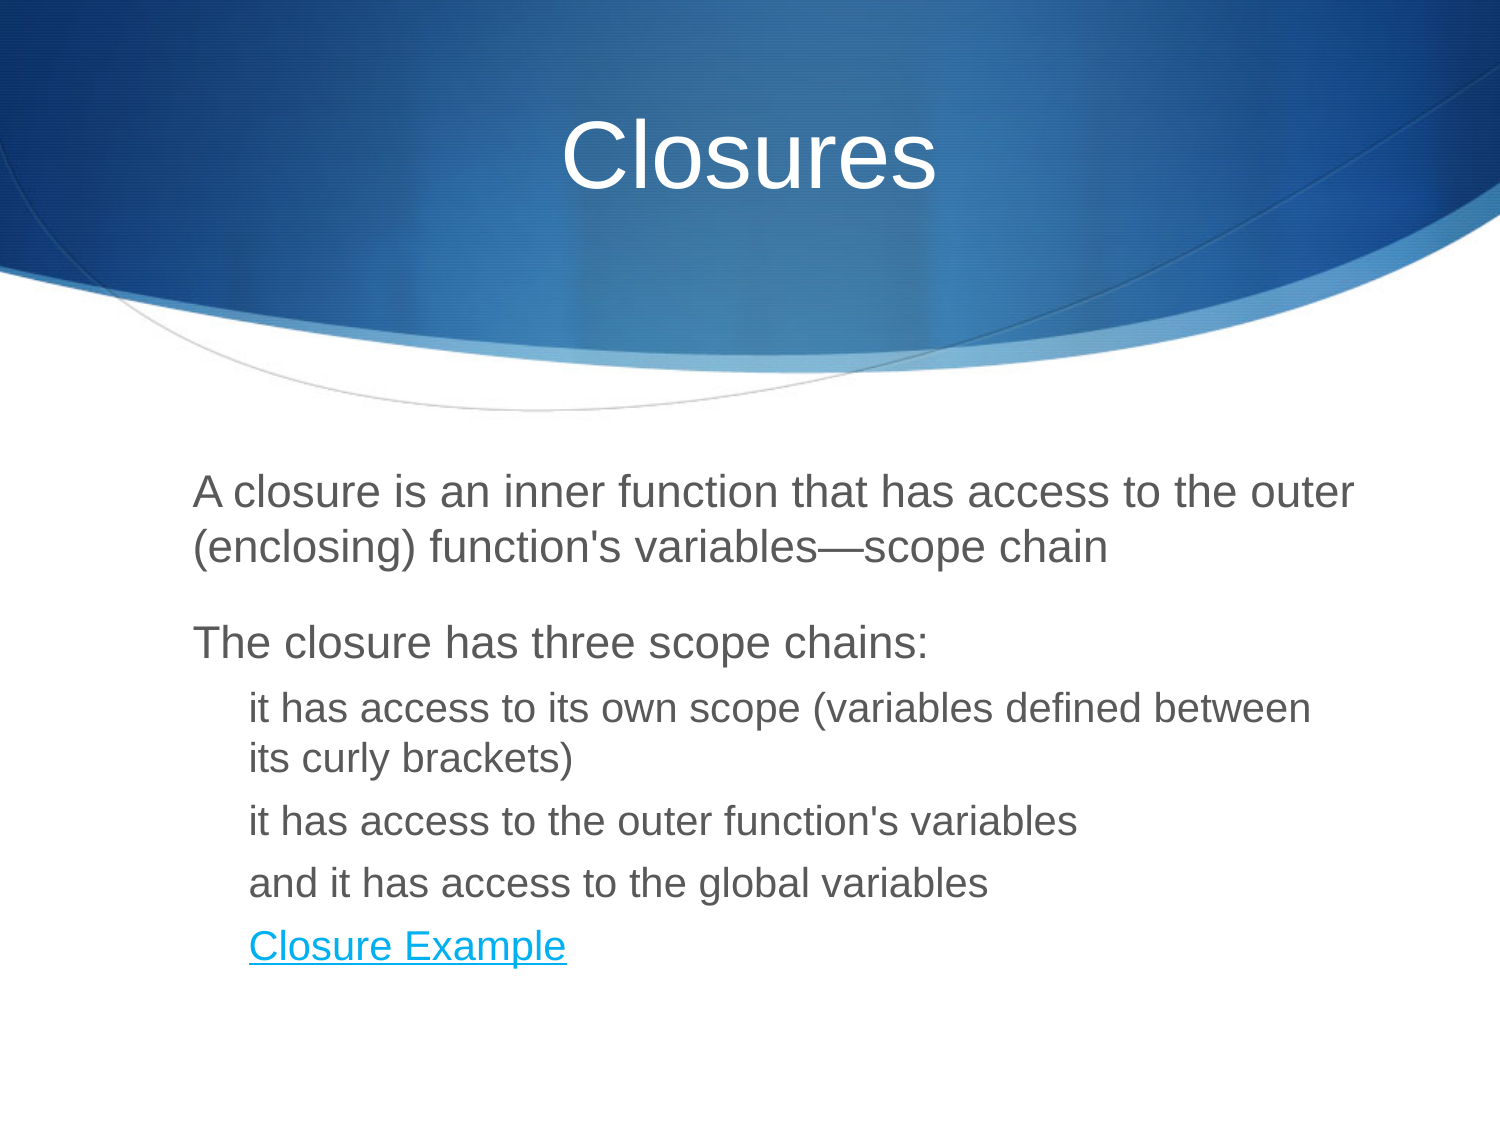

Closures
A closure is an inner function that has access to the outer (enclosing) function's variables—scope chain
The closure has three scope chains:
it has access to its own scope (variables defined between its curly brackets)
it has access to the outer function's variables
and it has access to the global variables
Closure Example